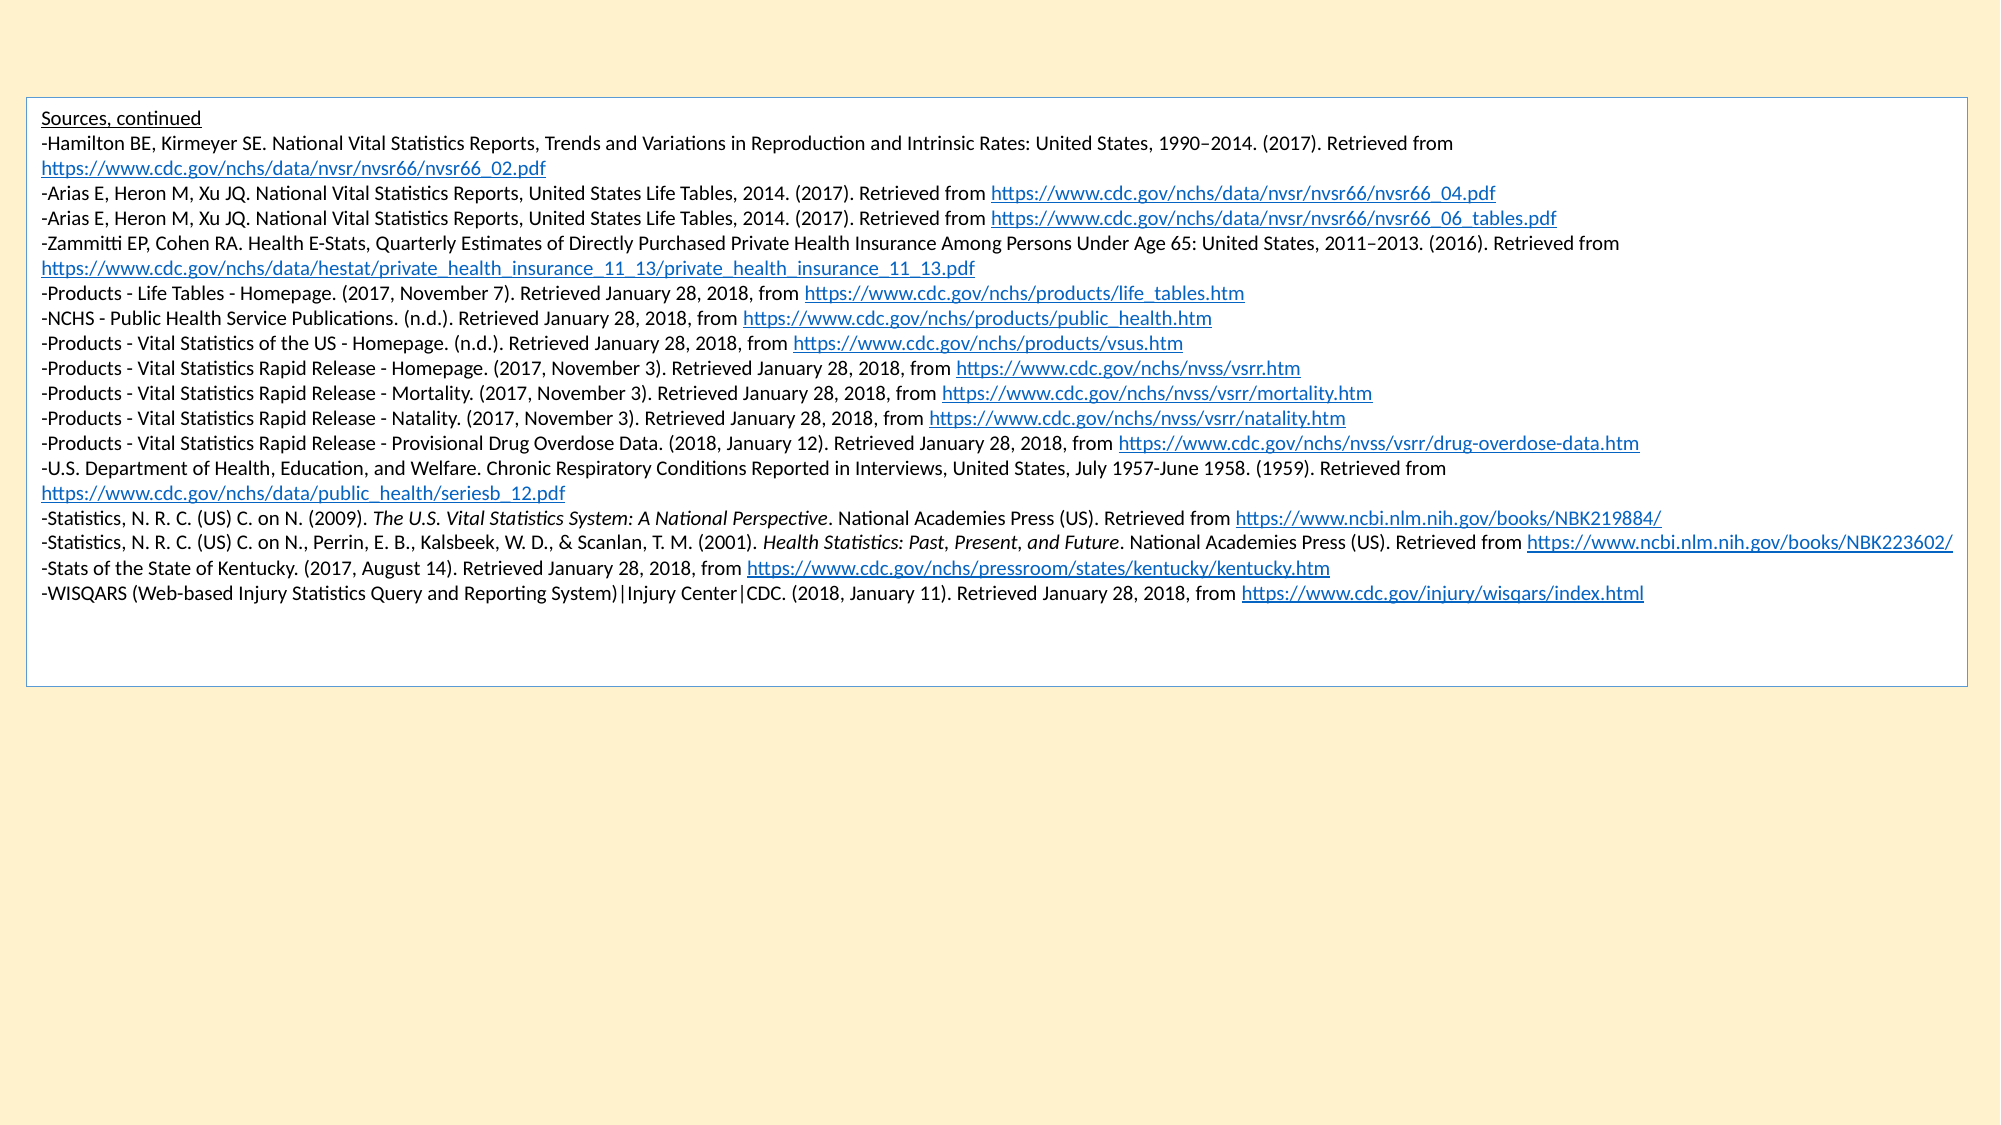

Sources, continued
-Hamilton BE, Kirmeyer SE. National Vital Statistics Reports, Trends and Variations in Reproduction and Intrinsic Rates: United States, 1990–2014. (2017). Retrieved from https://www.cdc.gov/nchs/data/nvsr/nvsr66/nvsr66_02.pdf
-Arias E, Heron M, Xu JQ. National Vital Statistics Reports, United States Life Tables, 2014. (2017). Retrieved from https://www.cdc.gov/nchs/data/nvsr/nvsr66/nvsr66_04.pdf
-Arias E, Heron M, Xu JQ. National Vital Statistics Reports, United States Life Tables, 2014. (2017). Retrieved from https://www.cdc.gov/nchs/data/nvsr/nvsr66/nvsr66_06_tables.pdf
-Zammitti EP, Cohen RA. Health E-Stats, Quarterly Estimates of Directly Purchased Private Health Insurance Among Persons Under Age 65: United States, 2011–2013. (2016). Retrieved from https://www.cdc.gov/nchs/data/hestat/private_health_insurance_11_13/private_health_insurance_11_13.pdf
-Products - Life Tables - Homepage. (2017, November 7). Retrieved January 28, 2018, from https://www.cdc.gov/nchs/products/life_tables.htm
-NCHS - Public Health Service Publications. (n.d.). Retrieved January 28, 2018, from https://www.cdc.gov/nchs/products/public_health.htm
-Products - Vital Statistics of the US - Homepage. (n.d.). Retrieved January 28, 2018, from https://www.cdc.gov/nchs/products/vsus.htm
-Products - Vital Statistics Rapid Release - Homepage. (2017, November 3). Retrieved January 28, 2018, from https://www.cdc.gov/nchs/nvss/vsrr.htm
-Products - Vital Statistics Rapid Release - Mortality. (2017, November 3). Retrieved January 28, 2018, from https://www.cdc.gov/nchs/nvss/vsrr/mortality.htm
-Products - Vital Statistics Rapid Release - Natality. (2017, November 3). Retrieved January 28, 2018, from https://www.cdc.gov/nchs/nvss/vsrr/natality.htm
-Products - Vital Statistics Rapid Release - Provisional Drug Overdose Data. (2018, January 12). Retrieved January 28, 2018, from https://www.cdc.gov/nchs/nvss/vsrr/drug-overdose-data.htm
-U.S. Department of Health, Education, and Welfare. Chronic Respiratory Conditions Reported in Interviews, United States, July 1957-June 1958. (1959). Retrieved from https://www.cdc.gov/nchs/data/public_health/seriesb_12.pdf
-Statistics, N. R. C. (US) C. on N. (2009). The U.S. Vital Statistics System: A National Perspective. National Academies Press (US). Retrieved from https://www.ncbi.nlm.nih.gov/books/NBK219884/
-Statistics, N. R. C. (US) C. on N., Perrin, E. B., Kalsbeek, W. D., & Scanlan, T. M. (2001). Health Statistics: Past, Present, and Future. National Academies Press (US). Retrieved from https://www.ncbi.nlm.nih.gov/books/NBK223602/
-Stats of the State of Kentucky. (2017, August 14). Retrieved January 28, 2018, from https://www.cdc.gov/nchs/pressroom/states/kentucky/kentucky.htm
-WISQARS (Web-based Injury Statistics Query and Reporting System)|Injury Center|CDC. (2018, January 11). Retrieved January 28, 2018, from https://www.cdc.gov/injury/wisqars/index.html

Sources